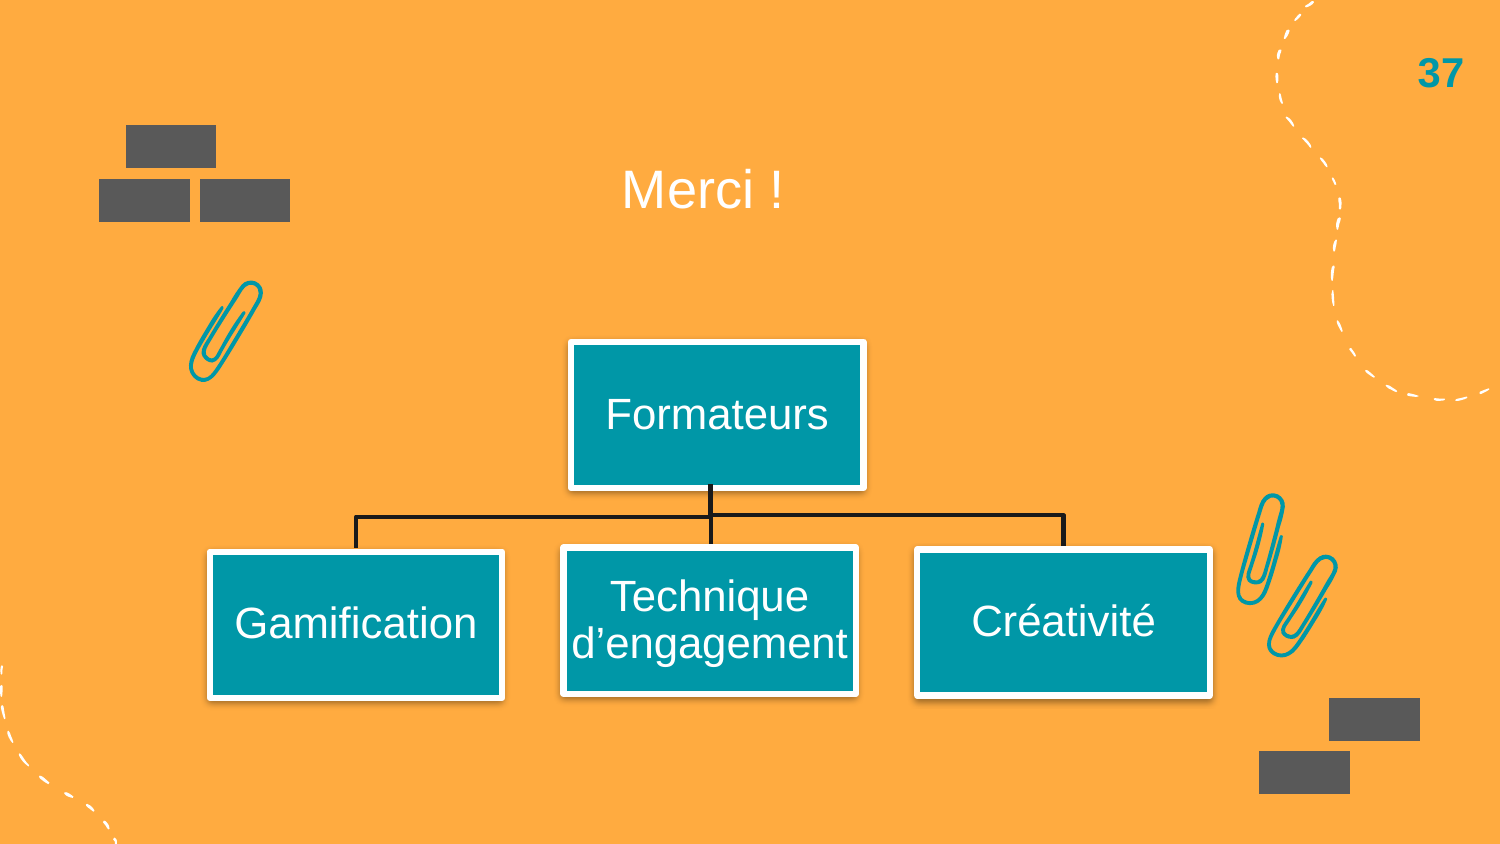

37
Merci !
Formateurs

Technique d’engagement
Créativité
Gamification